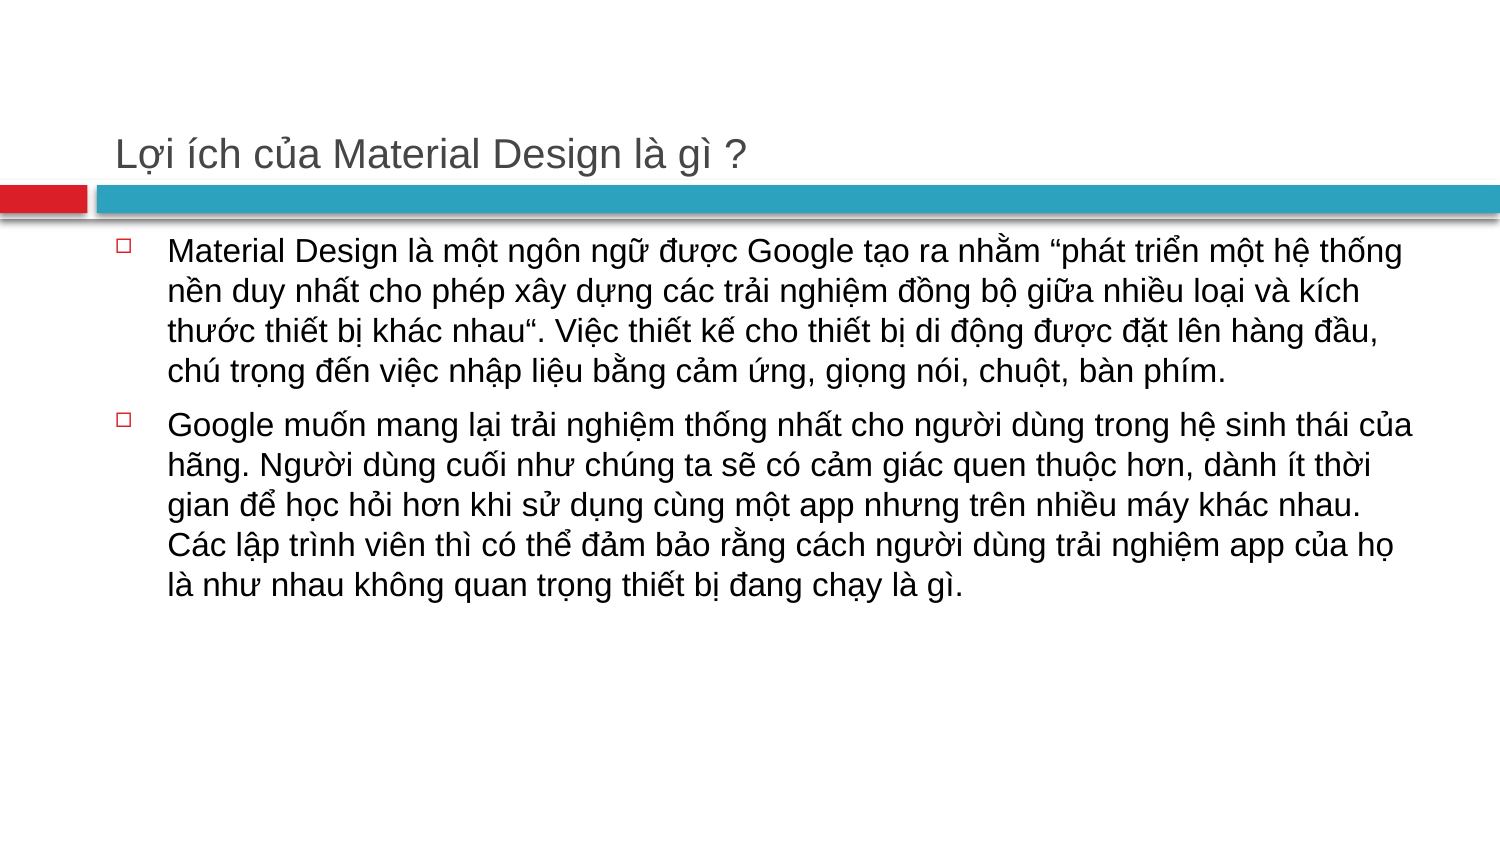

# Lợi ích của Material Design là gì ?
Material Design là một ngôn ngữ được Google tạo ra nhằm “phát triển một hệ thống nền duy nhất cho phép xây dựng các trải nghiệm đồng bộ giữa nhiều loại và kích thước thiết bị khác nhau“. Việc thiết kế cho thiết bị di động được đặt lên hàng đầu, chú trọng đến việc nhập liệu bằng cảm ứng, giọng nói, chuột, bàn phím.
Google muốn mang lại trải nghiệm thống nhất cho người dùng trong hệ sinh thái của hãng. Người dùng cuối như chúng ta sẽ có cảm giác quen thuộc hơn, dành ít thời gian để học hỏi hơn khi sử dụng cùng một app nhưng trên nhiều máy khác nhau. Các lập trình viên thì có thể đảm bảo rằng cách người dùng trải nghiệm app của họ là như nhau không quan trọng thiết bị đang chạy là gì.